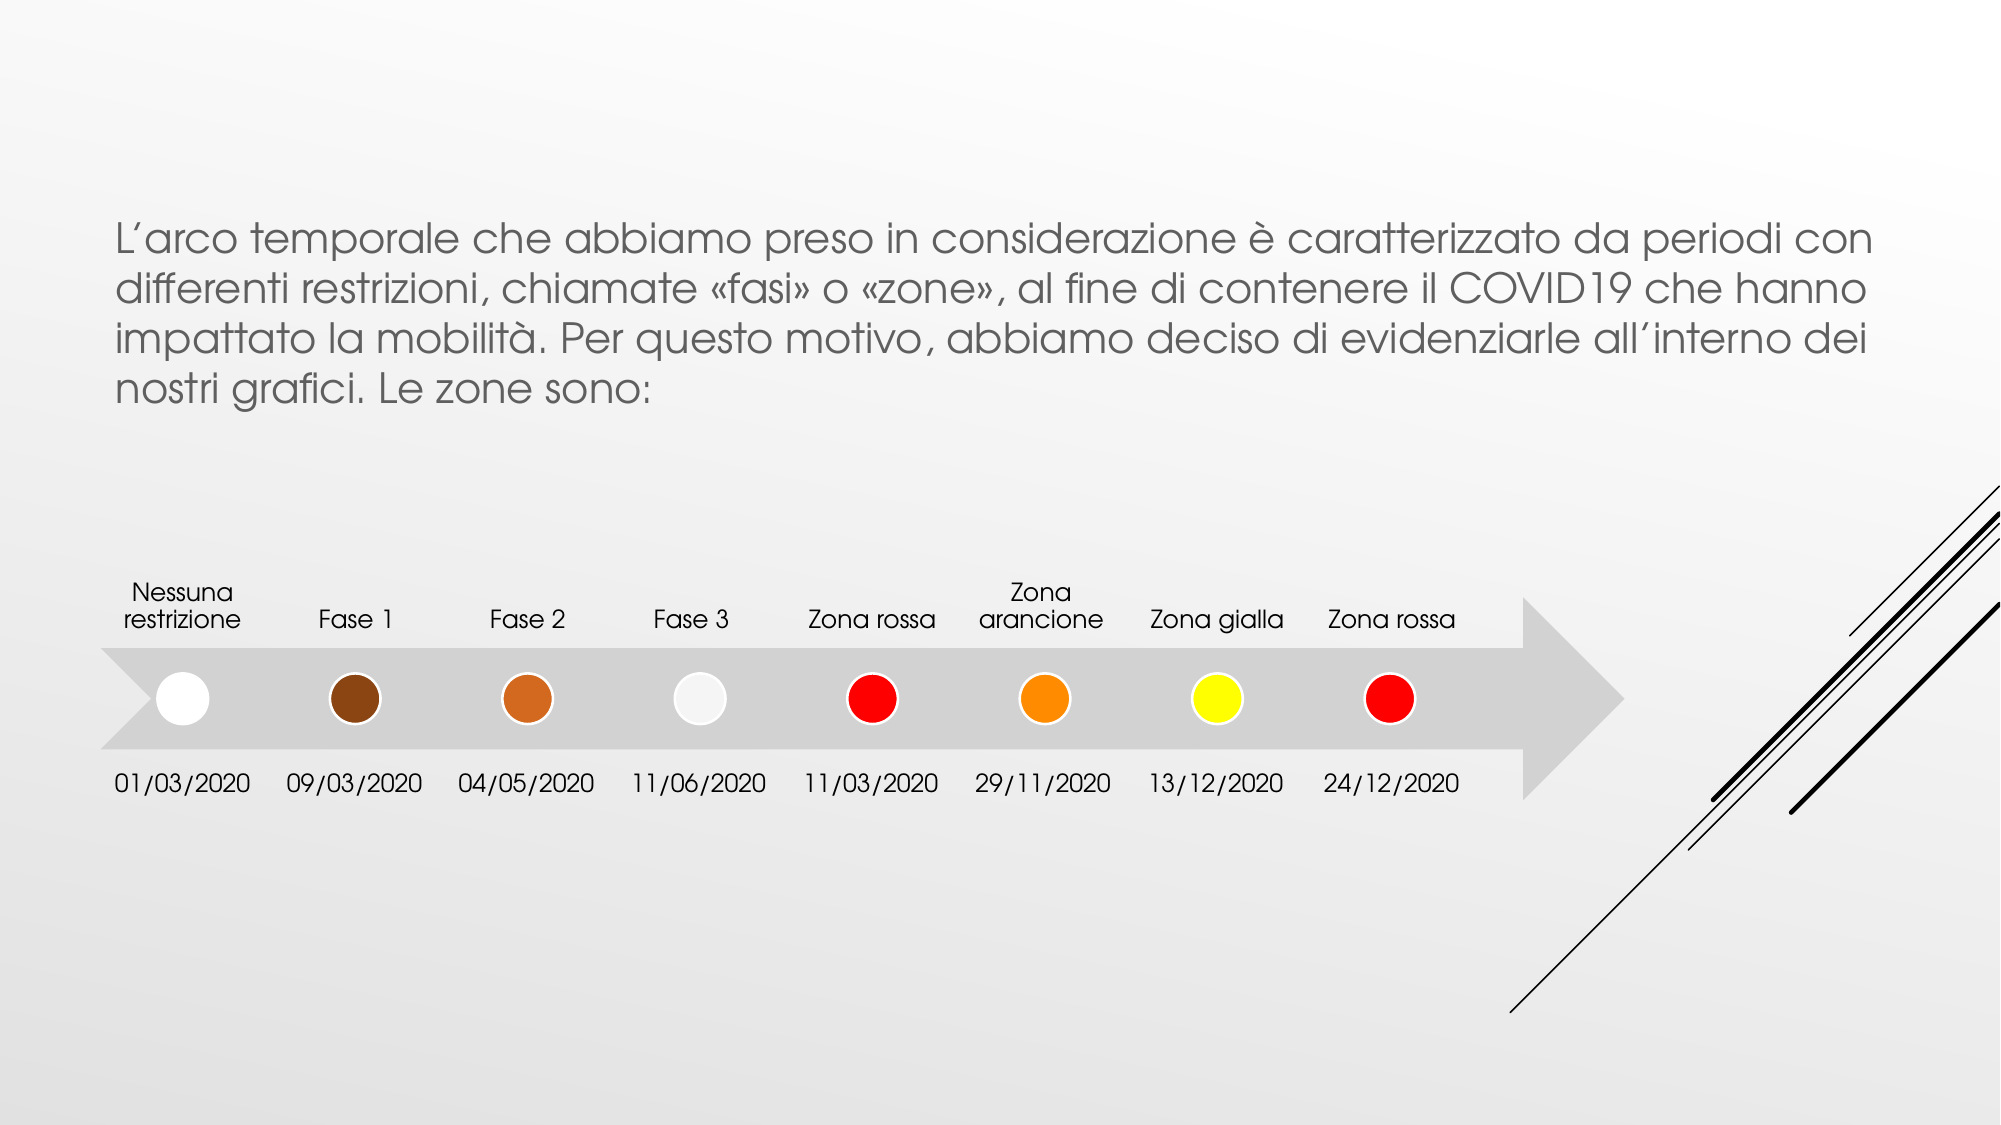

L’arco temporale che abbiamo preso in considerazione è caratterizzato da periodi con differenti restrizioni, chiamate «fasi» o «zone», al fine di contenere il COVID19 che hanno impattato la mobilità. Per questo motivo, abbiamo deciso di evidenziarle all’interno dei nostri grafici. Le zone sono:
Nessuna restrizione
Fase 1
Fase 2
Fase 3
Zona rossa
Zona arancione
Zona gialla
Zona rossa
01/03/2020
09/03/2020
04/05/2020
11/06/2020
11/03/2020
29/11/2020
13/12/2020
24/12/2020